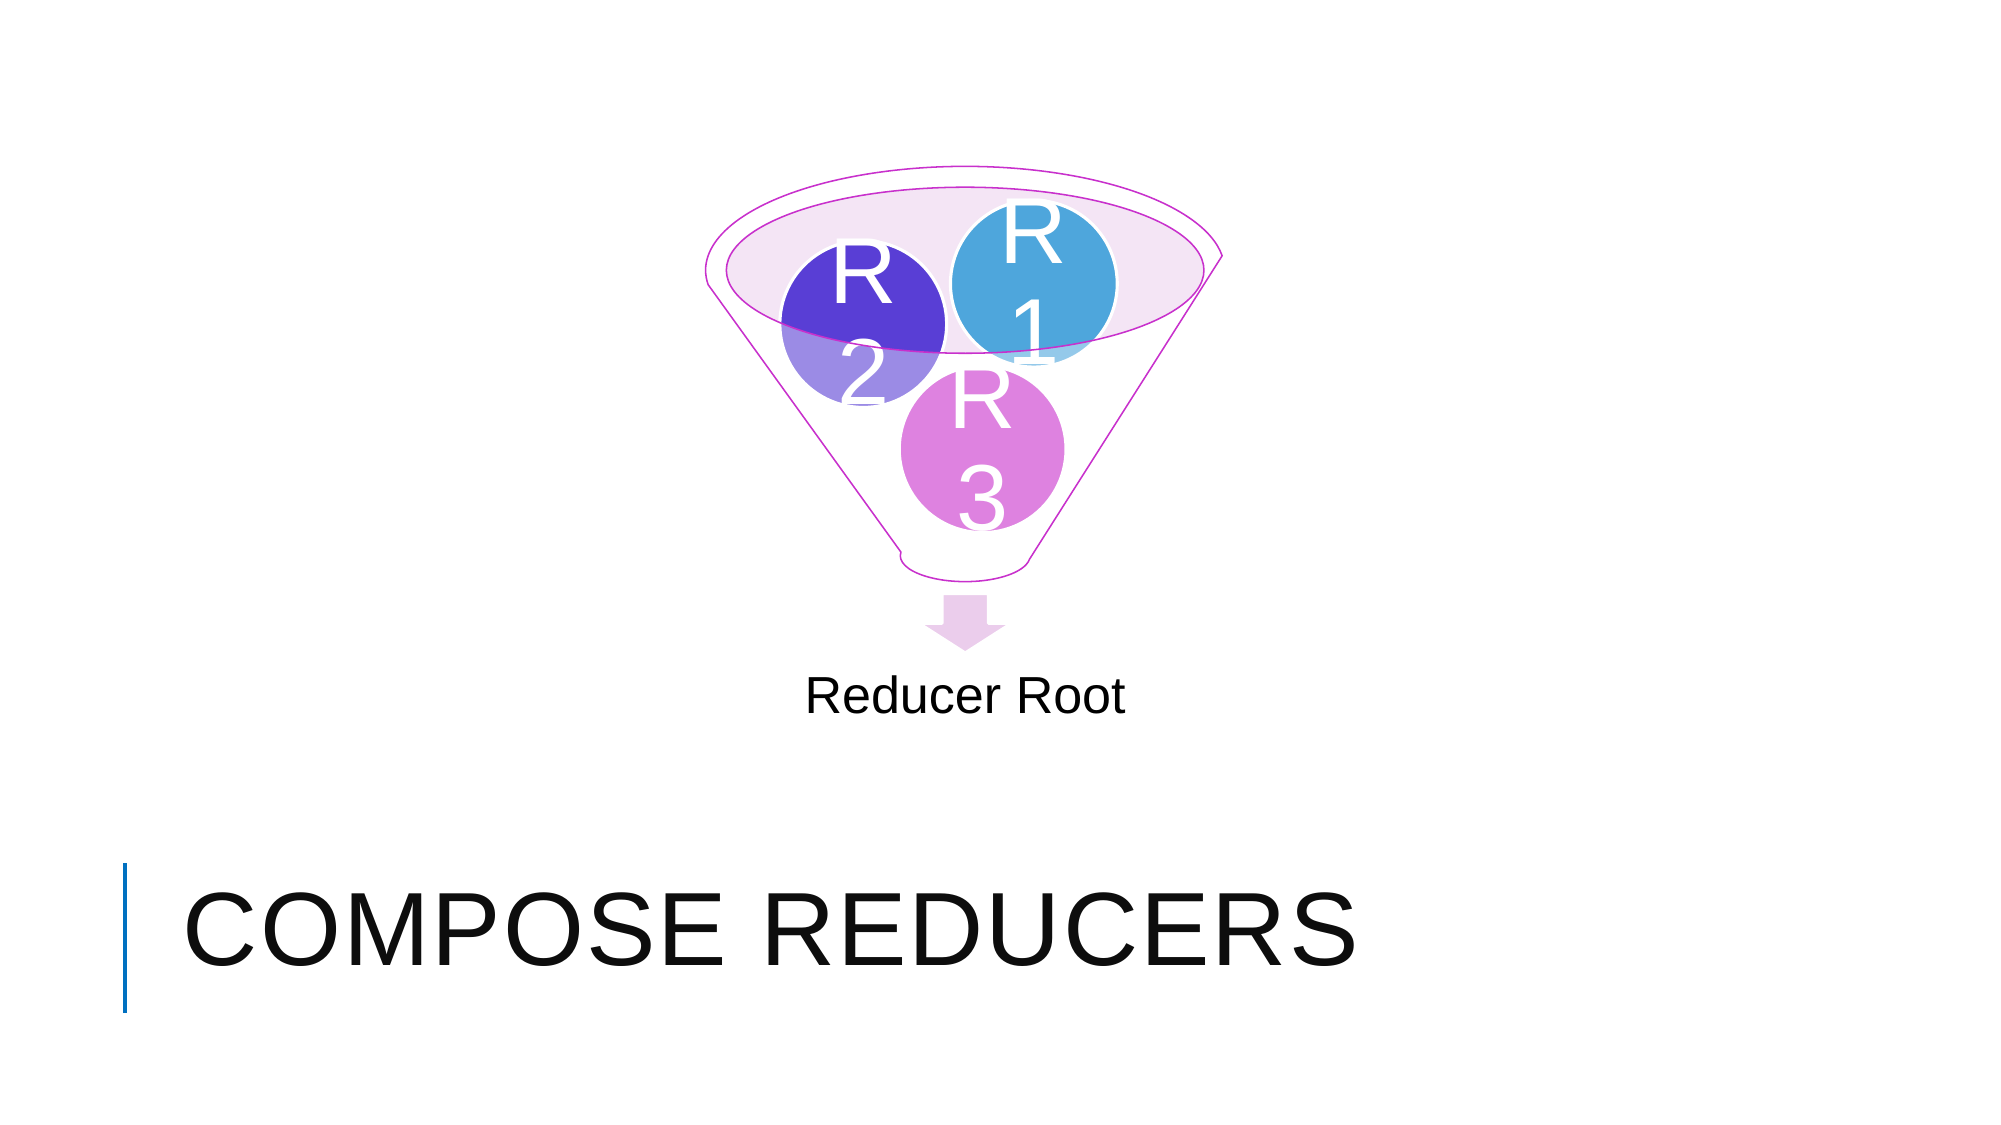

Reducer Root
R3
R2
R1
# Compose reducers